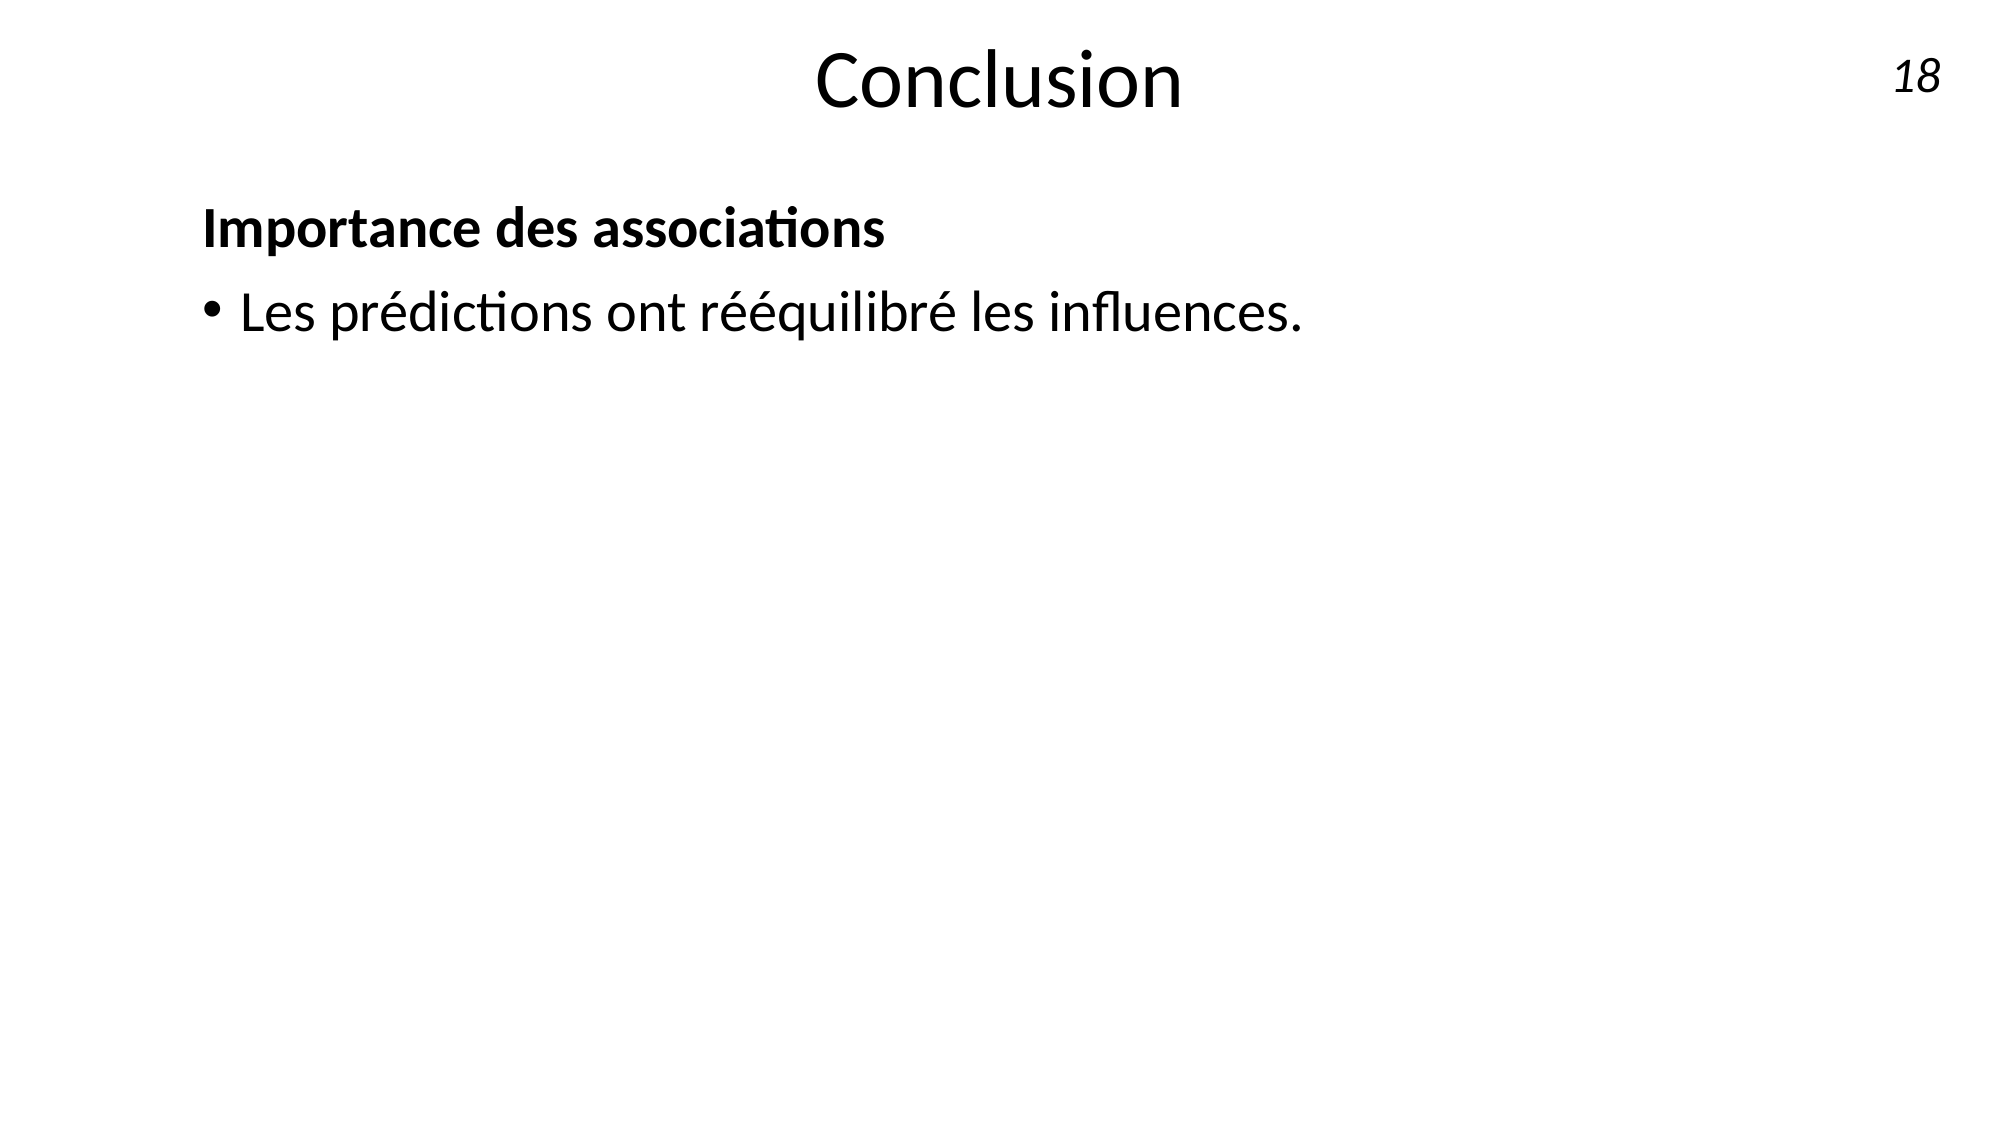

# Conclusion
18
Importance des associations
Les prédictions ont rééquilibré les influences.